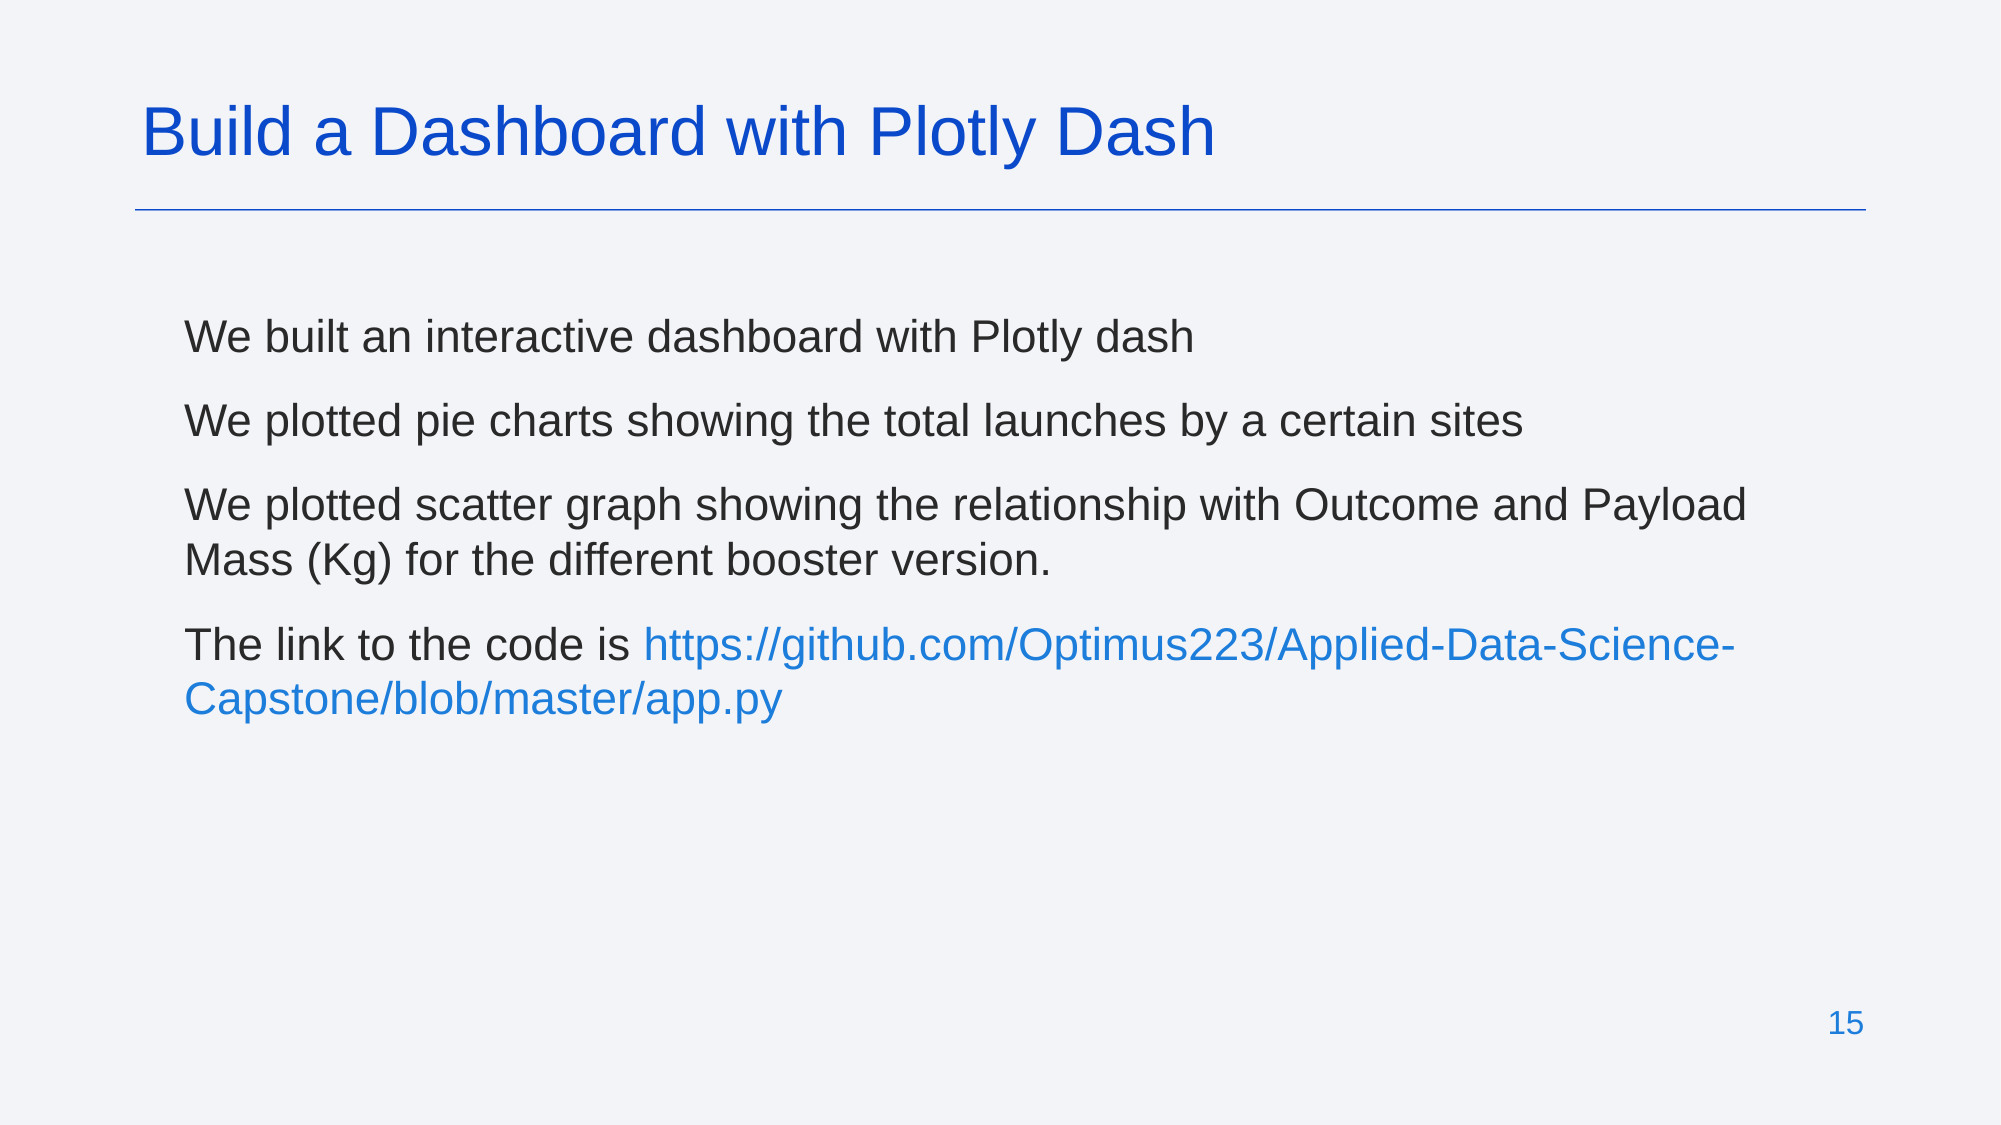

Build a Dashboard with Plotly Dash
We built an interactive dashboard with Plotly dash
We plotted pie charts showing the total launches by a certain sites
We plotted scatter graph showing the relationship with Outcome and Payload Mass (Kg) for the different booster version.
The link to the code is https://github.com/Optimus223/Applied-Data-Science-Capstone/blob/master/app.py

15